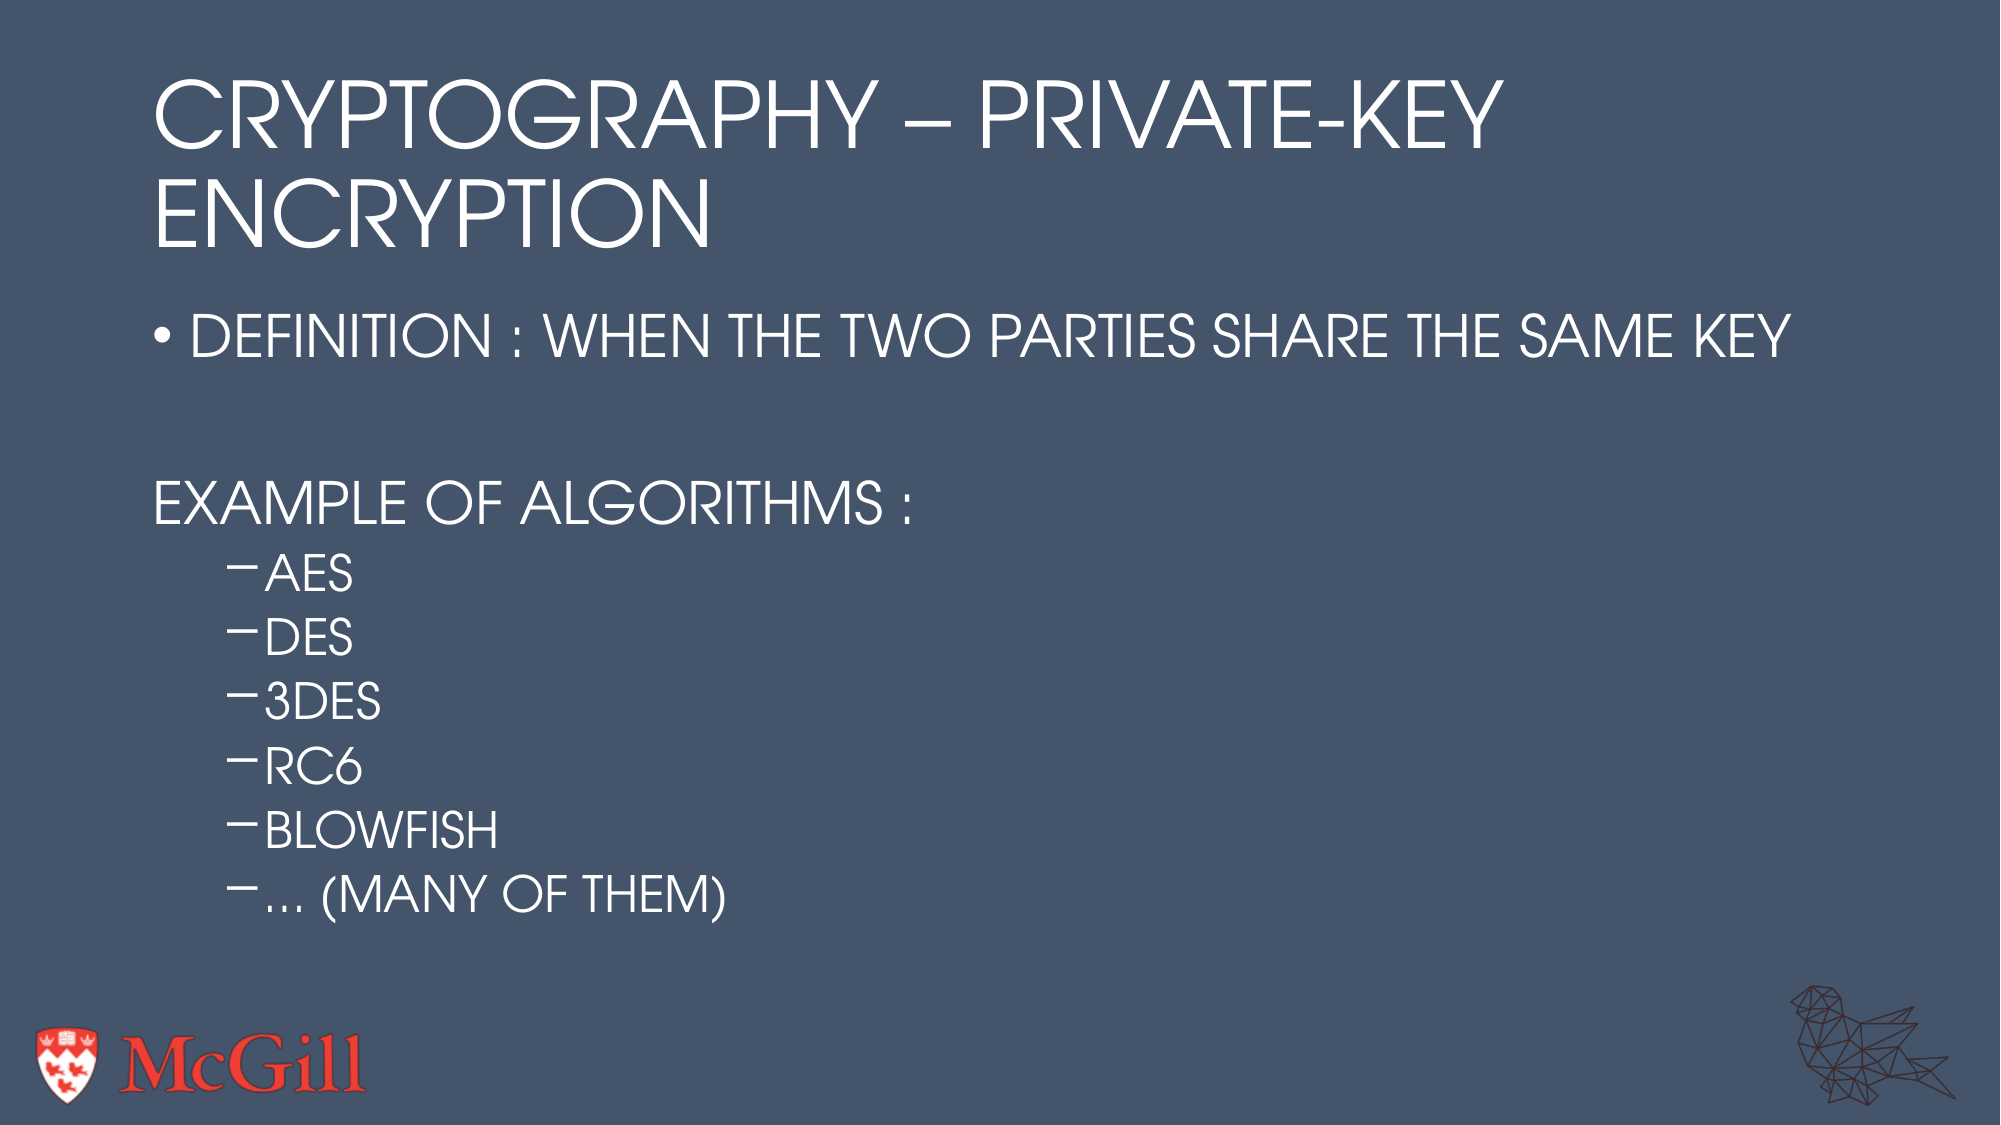

# Cryptography – Private-key encryption
Definition : When the two parties share the same key

Example of algorithms :
AES
DES
3DES
RC6
Blowfish
… (many of them)